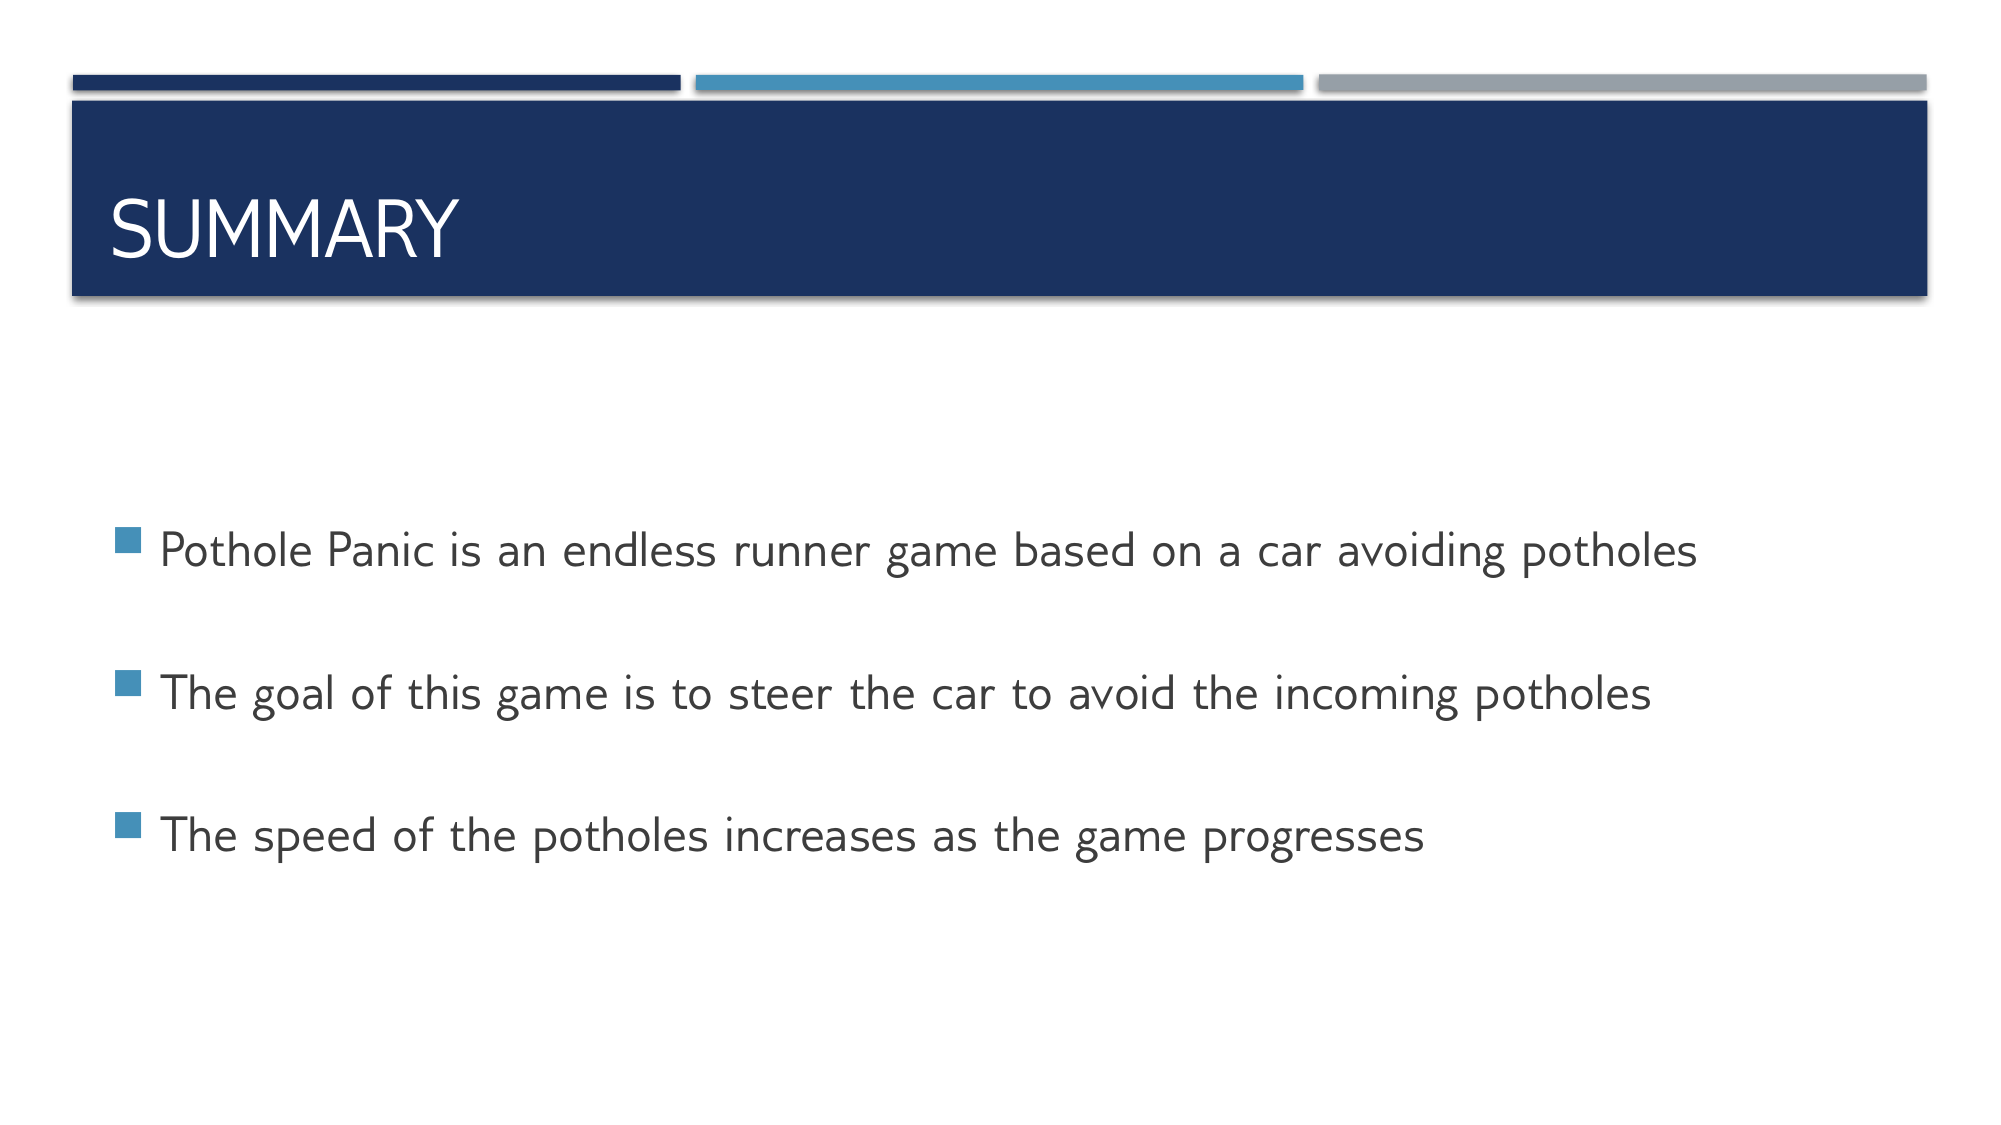

# Summary
Pothole Panic is an endless runner game based on a car avoiding potholes
The goal of this game is to steer the car to avoid the incoming potholes
The speed of the potholes increases as the game progresses